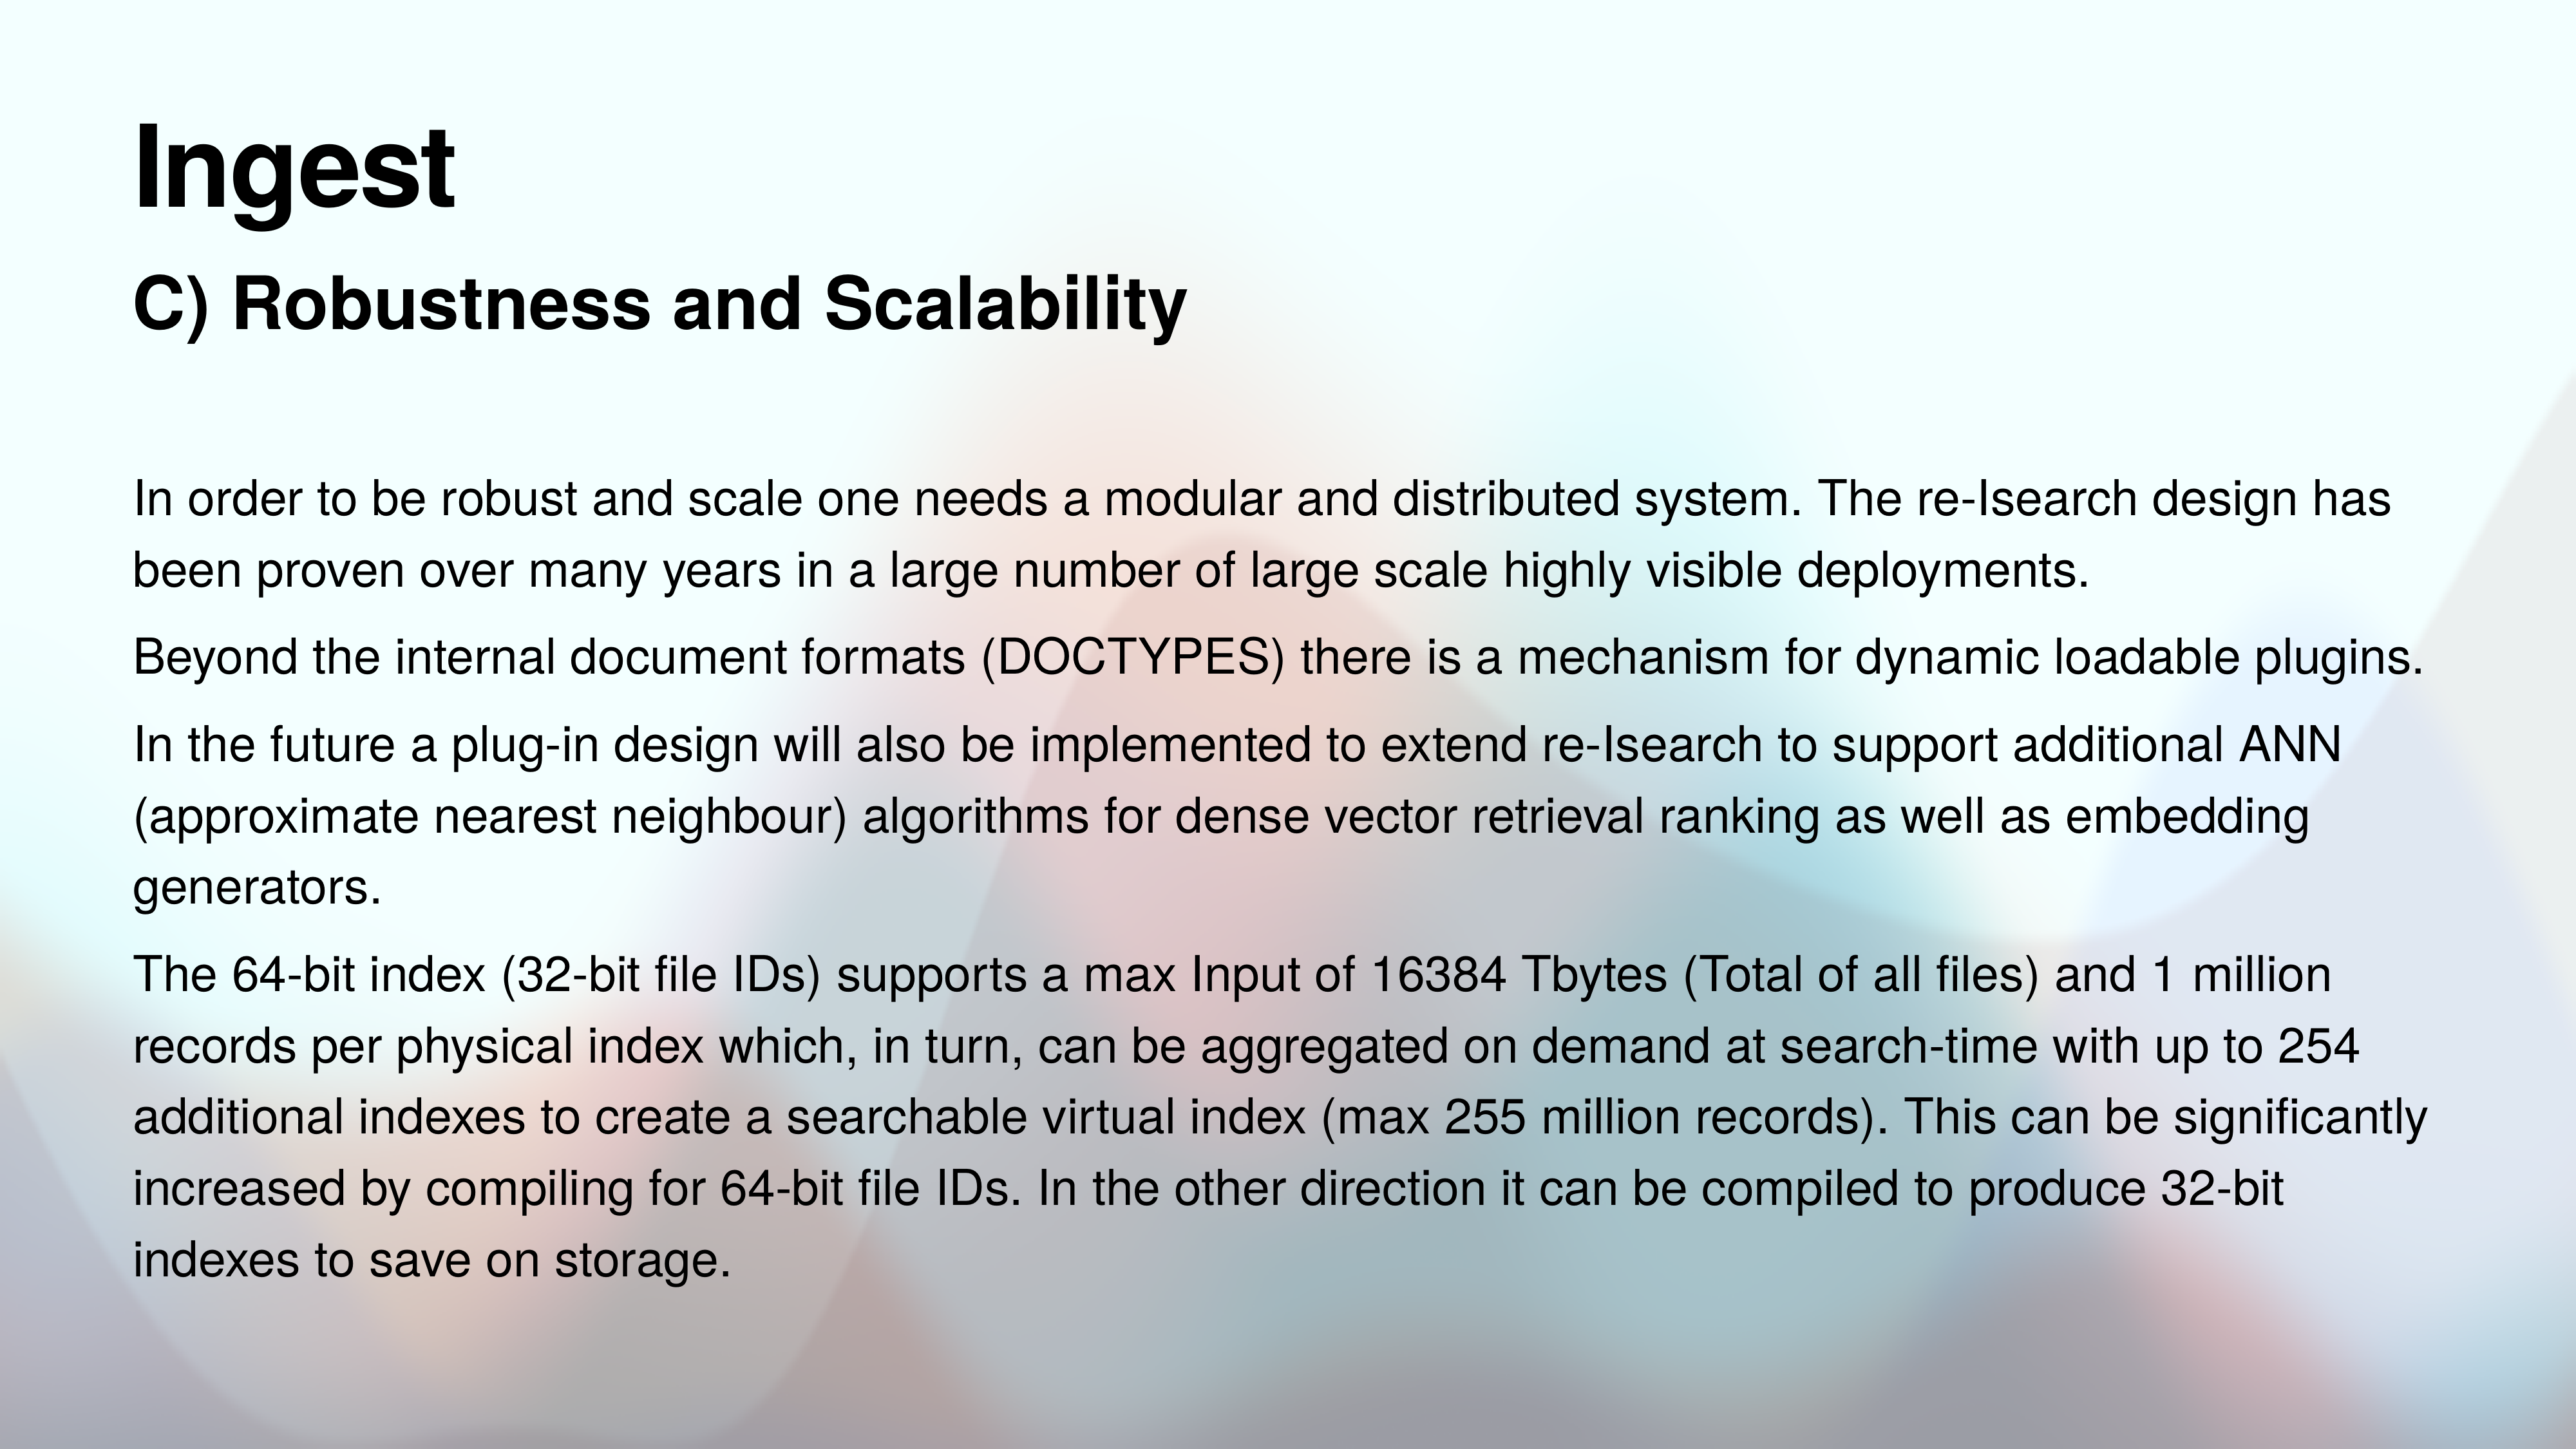

# Ingest
C) Robustness and Scalability
In order to be robust and scale one needs a modular and distributed system. The re-Isearch design has been proven over many years in a large number of large scale highly visible deployments.
Beyond the internal document formats (DOCTYPES) there is a mechanism for dynamic loadable plugins.
In the future a plug-in design will also be implemented to extend re-Isearch to support additional ANN (approximate nearest neighbour) algorithms for dense vector retrieval ranking as well as embedding generators.
The 64-bit index (32-bit file IDs) supports a max Input of 16384 Tbytes (Total of all files) and 1 million records per physical index which, in turn, can be aggregated on demand at search-time with up to 254 additional indexes to create a searchable virtual index (max 255 million records). This can be significantly increased by compiling for 64-bit file IDs. In the other direction it can be compiled to produce 32-bit indexes to save on storage.